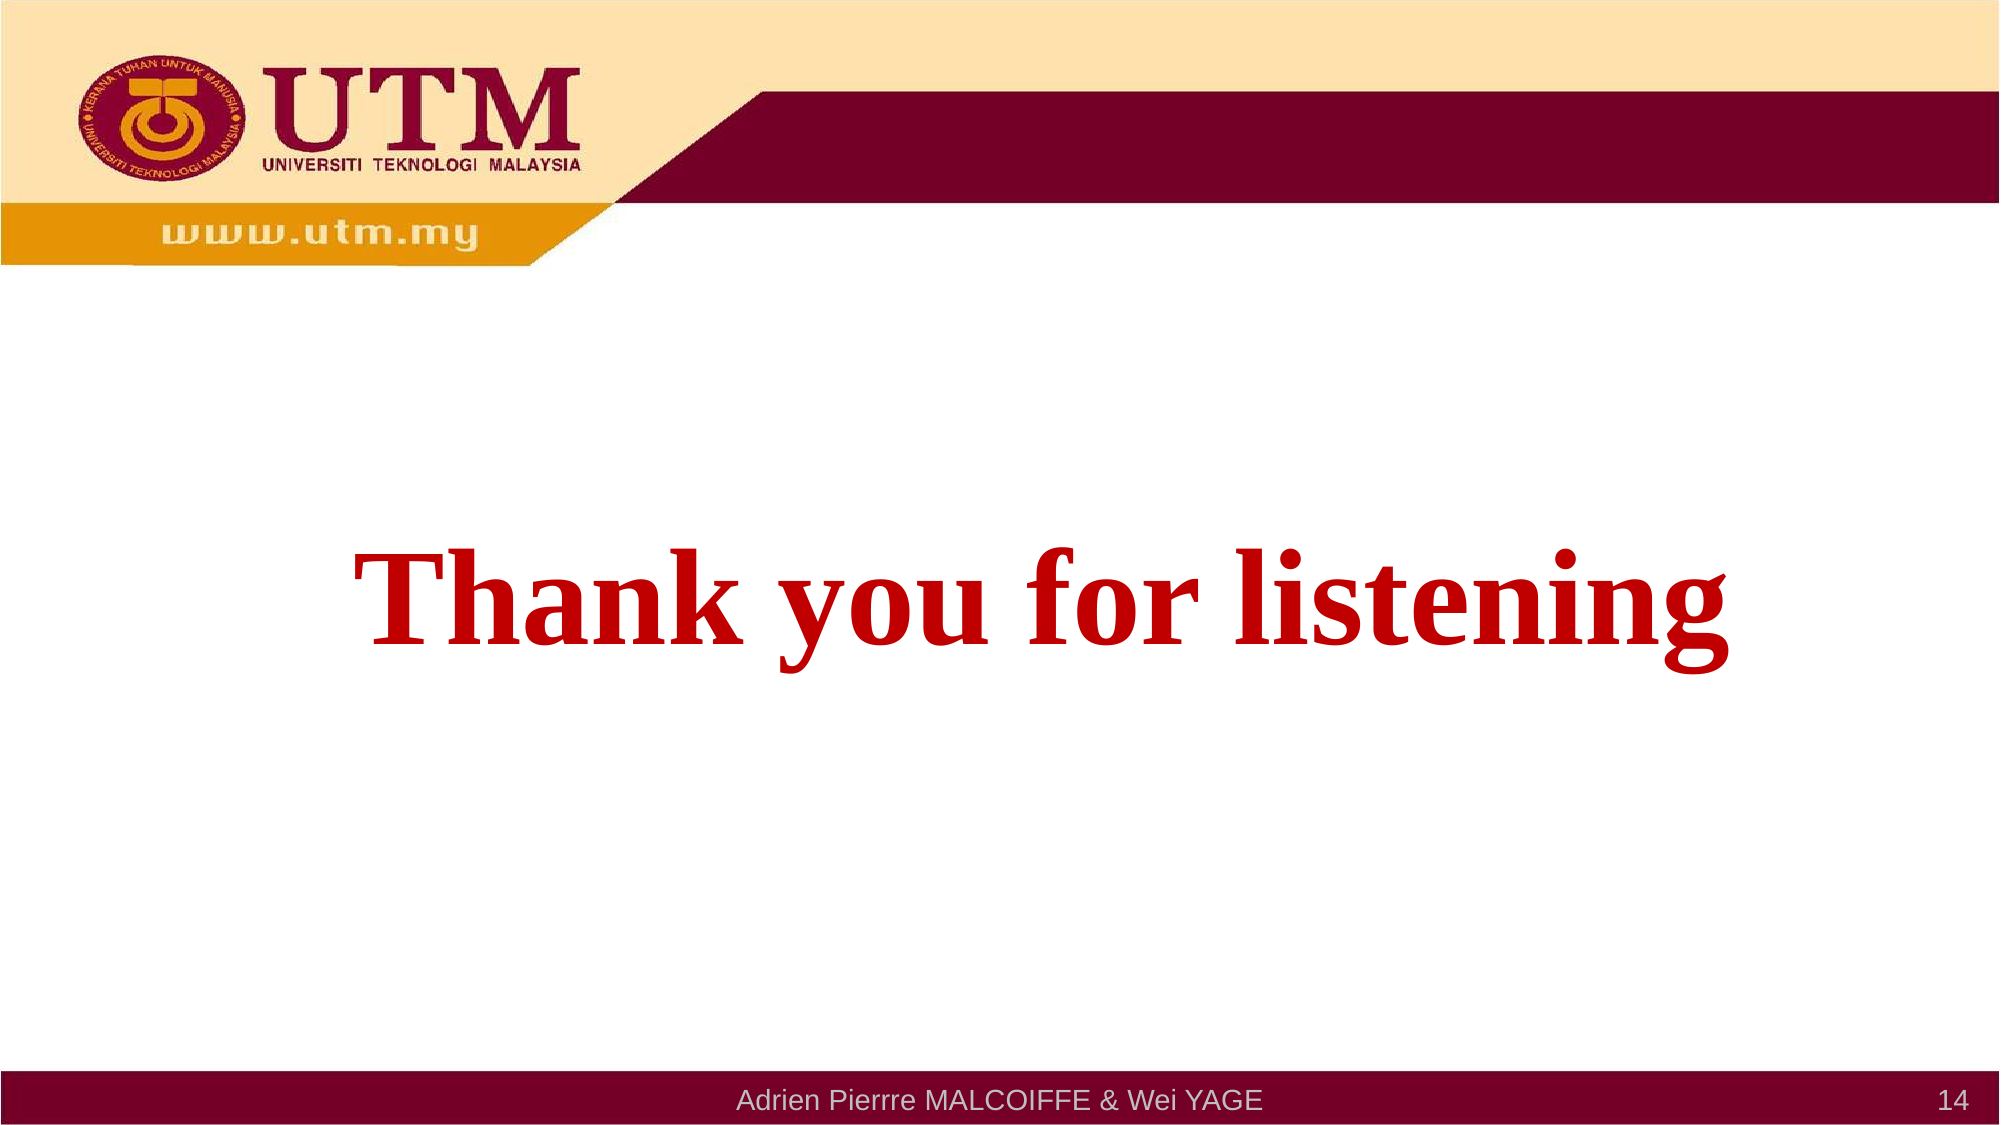

Thank you for listening
Adrien Pierrre MALCOIFFE & Wei YAGE
14